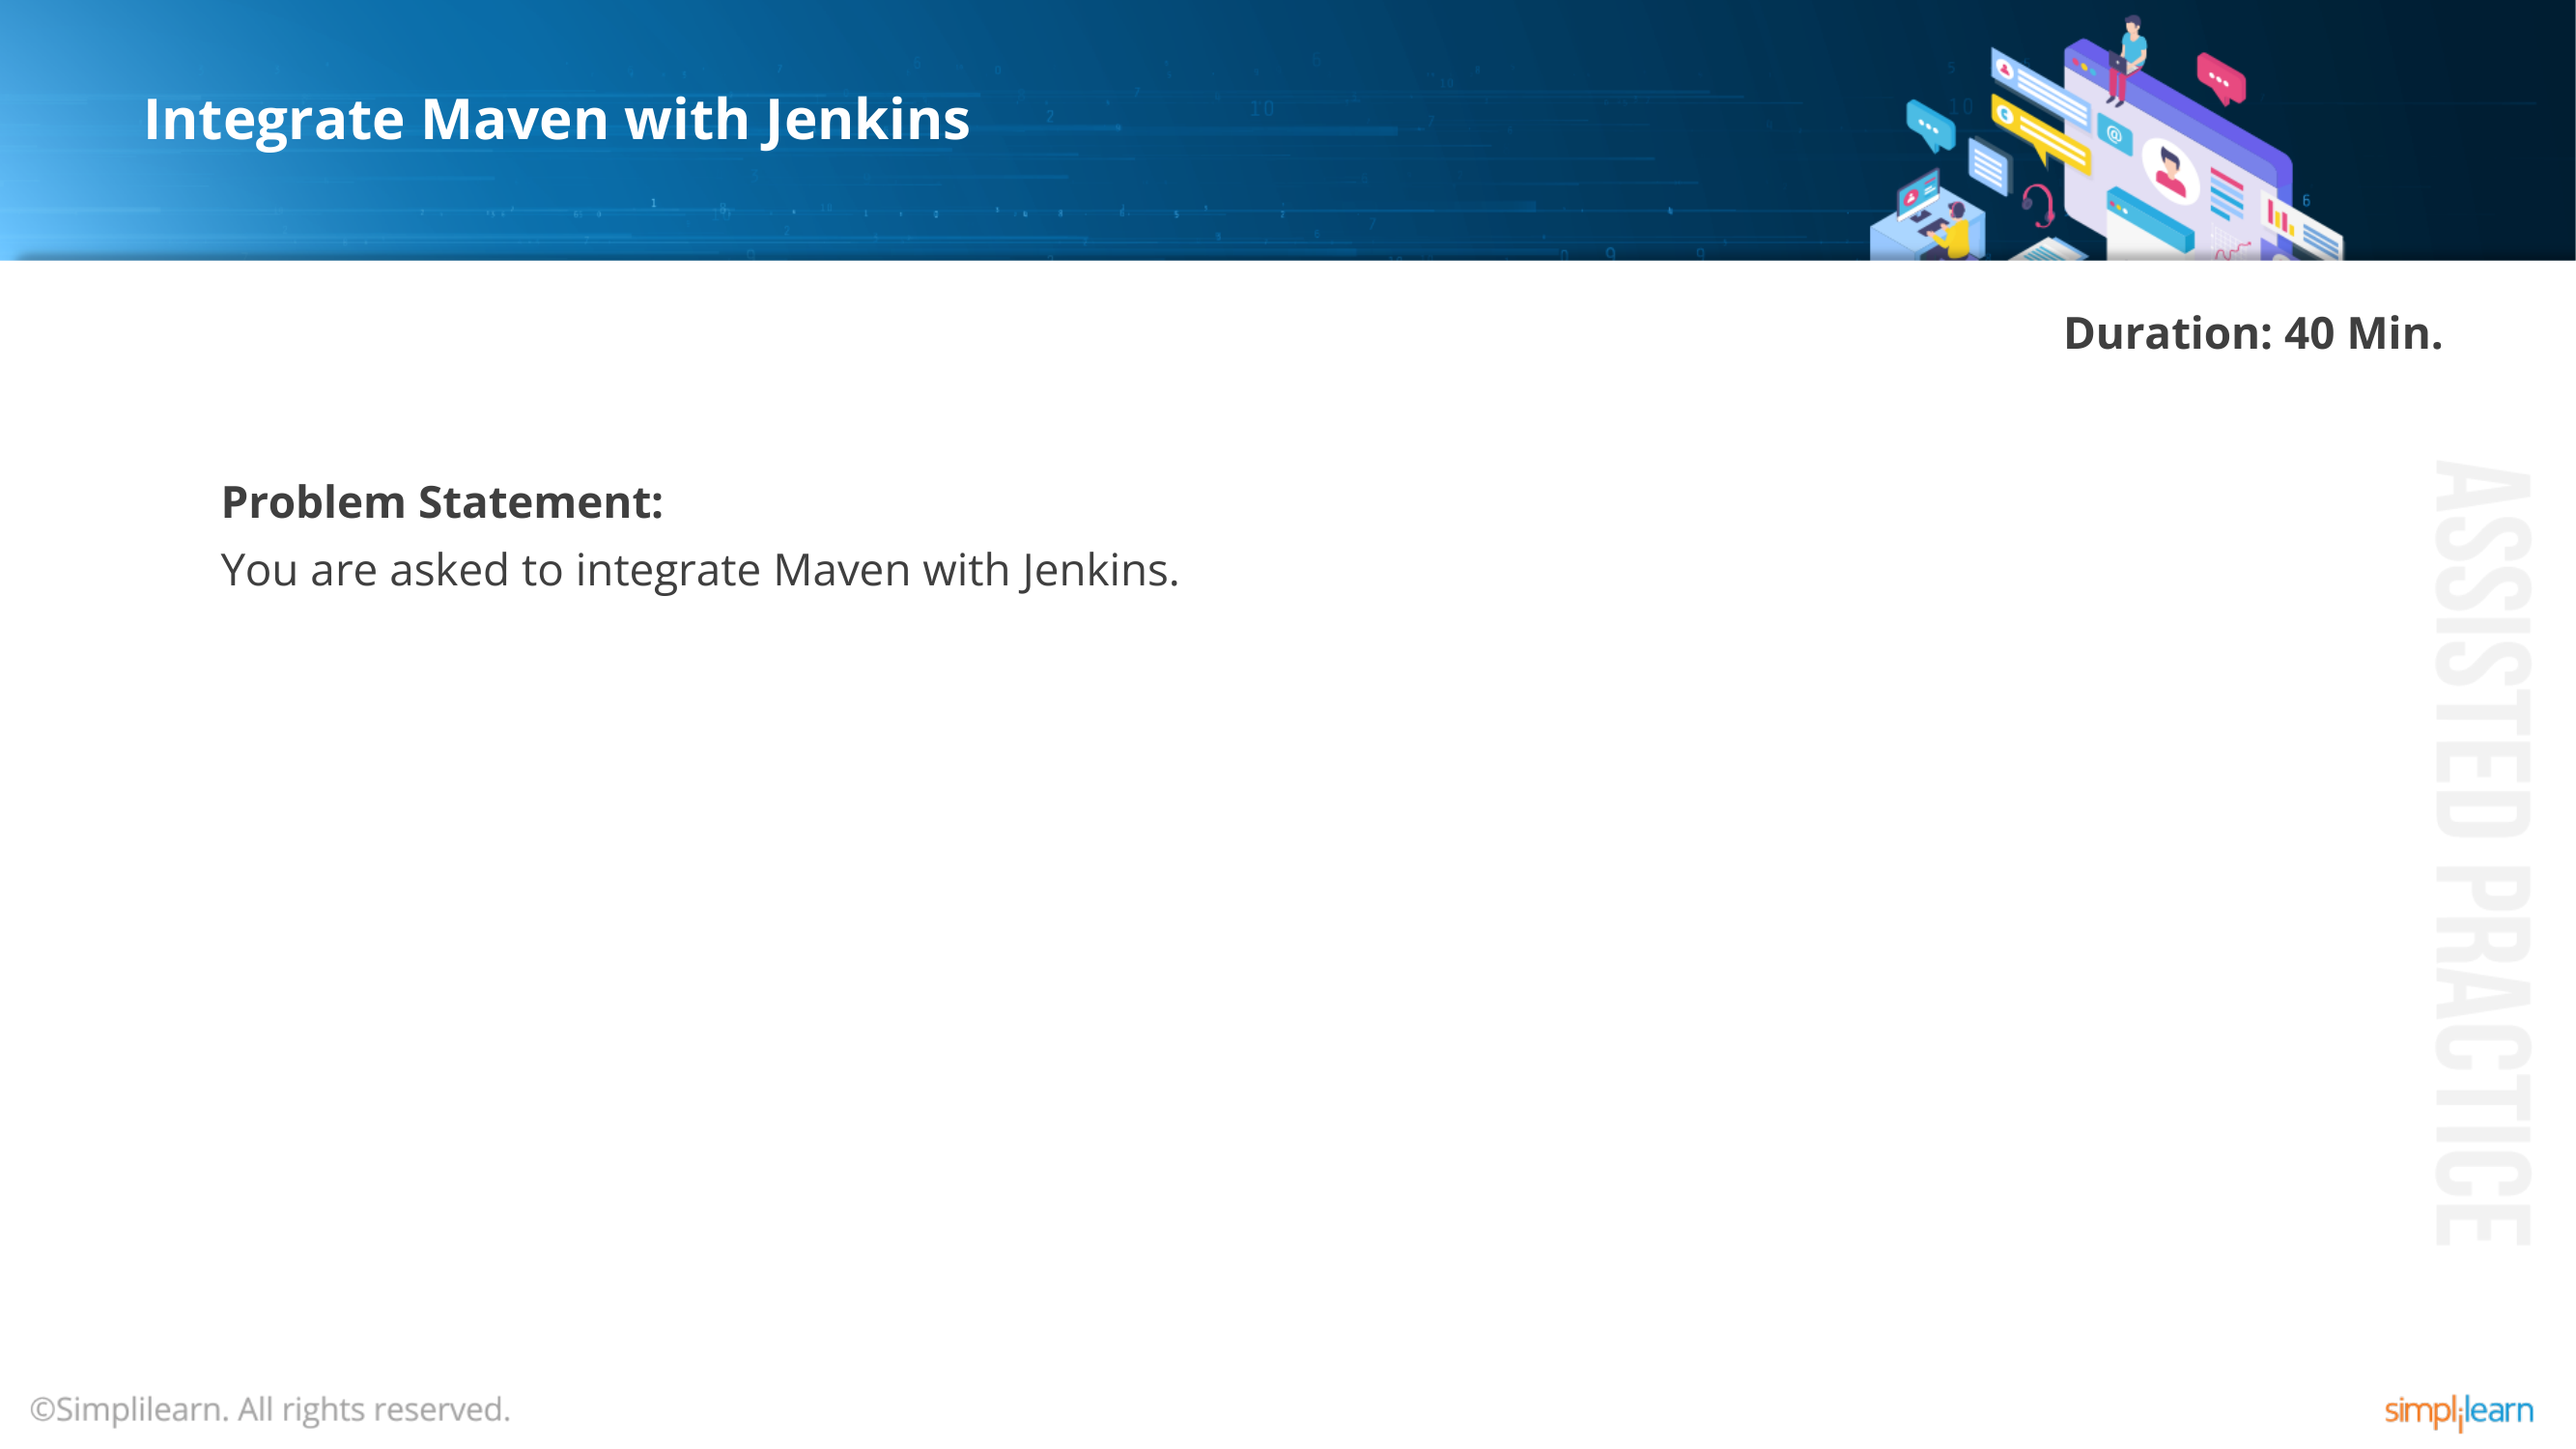

# Integrate Maven with Jenkins
Duration: 40 Min.
Problem Statement:
You are asked to integrate Maven with Jenkins.